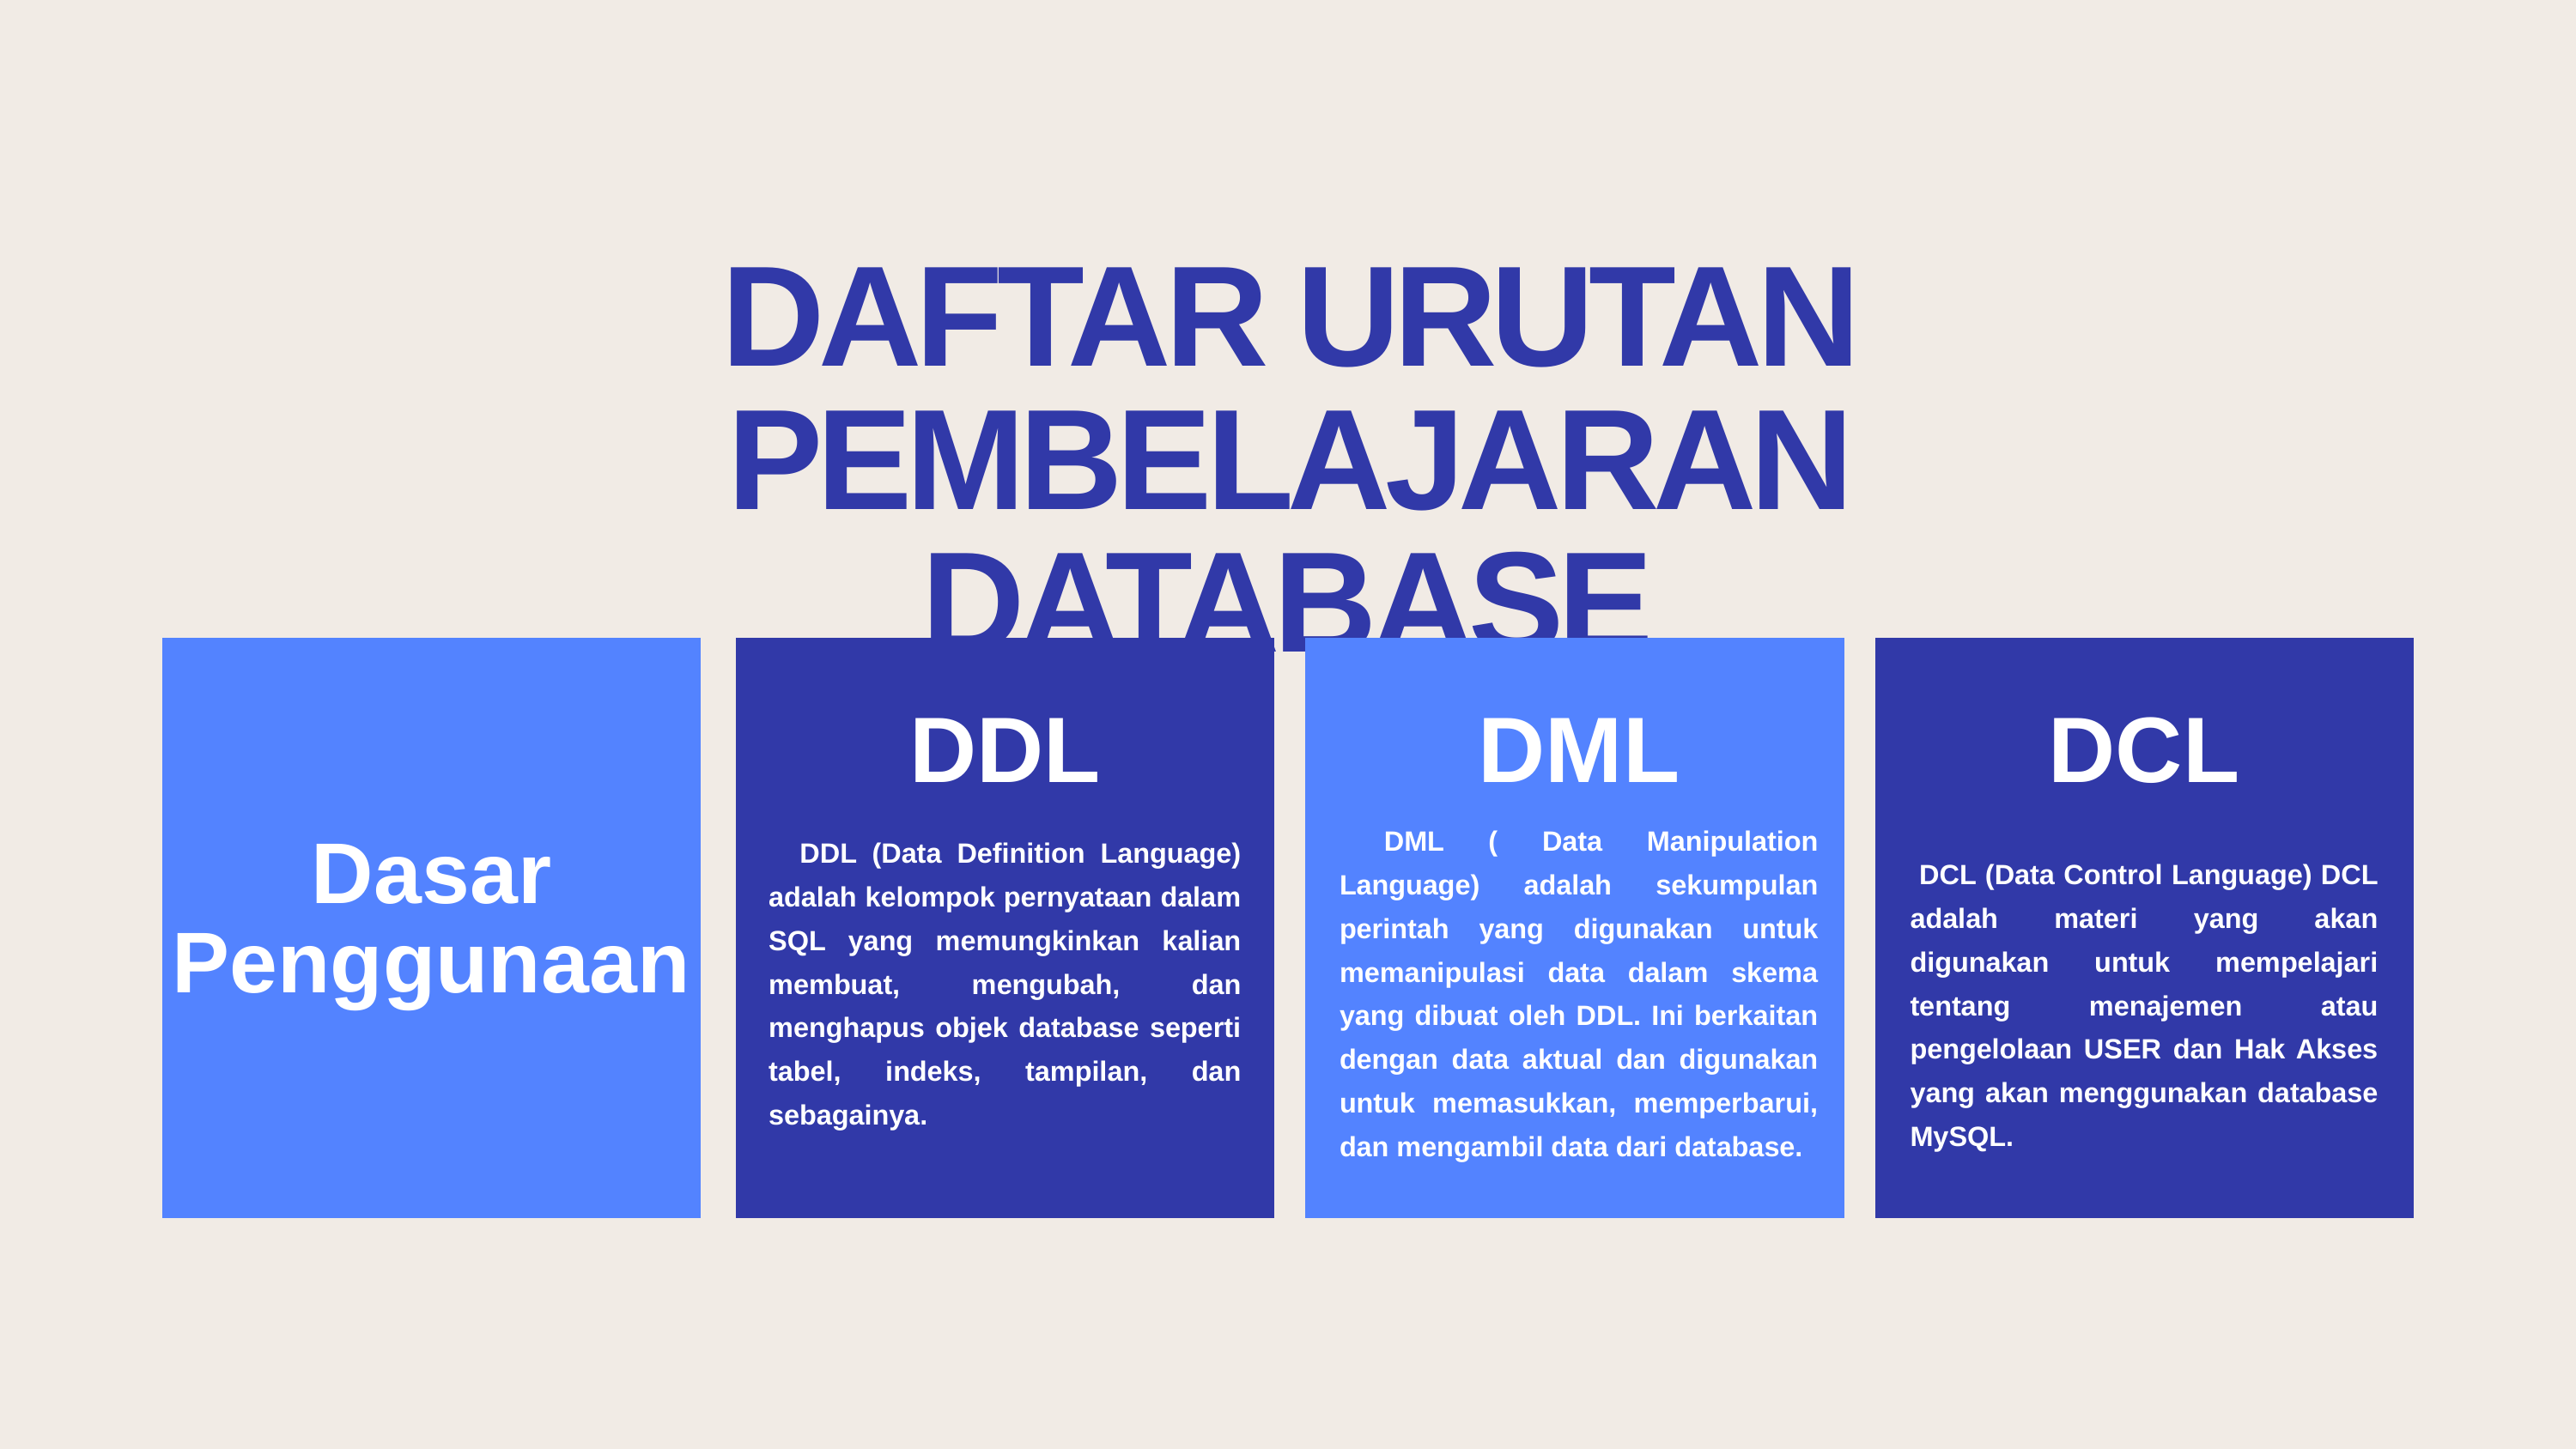

DAFTAR URUTAN PEMBELAJARAN DATABASE

DDL
DML
DCL
 DML ( Data Manipulation Language) adalah sekumpulan perintah yang digunakan untuk memanipulasi data dalam skema yang dibuat oleh DDL. Ini berkaitan dengan data aktual dan digunakan untuk memasukkan, memperbarui, dan mengambil data dari database.
  DDL (Data Definition Language) adalah kelompok pernyataan dalam SQL yang memungkinkan kalian membuat, mengubah, dan menghapus objek database seperti tabel, indeks, tampilan, dan sebagainya.

Dasar Penggunaan
 DCL (Data Control Language) DCL adalah materi yang akan digunakan untuk mempelajari tentang menajemen atau pengelolaan USER dan Hak Akses yang akan menggunakan database MySQL.